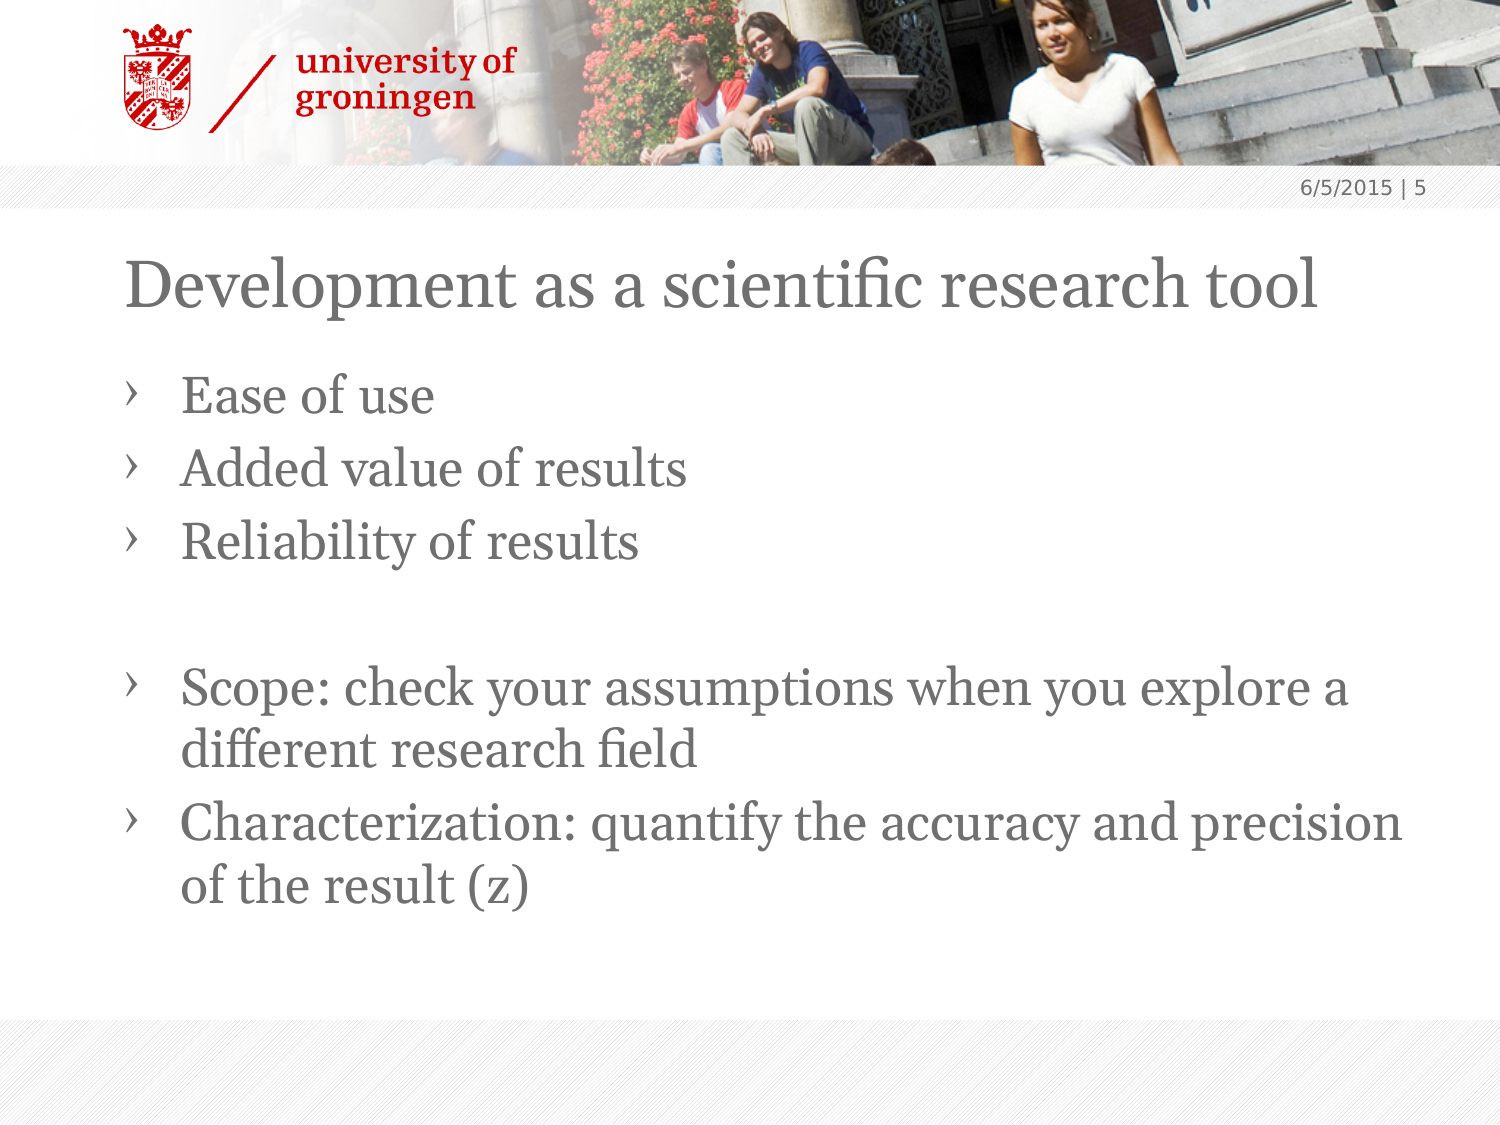

6/5/2015
 | 5
# Development as a scientific research tool
Ease of use
Added value of results
Reliability of results

Scope: check your assumptions when you explore a different research field
Characterization: quantify the accuracy and precision of the result (z)